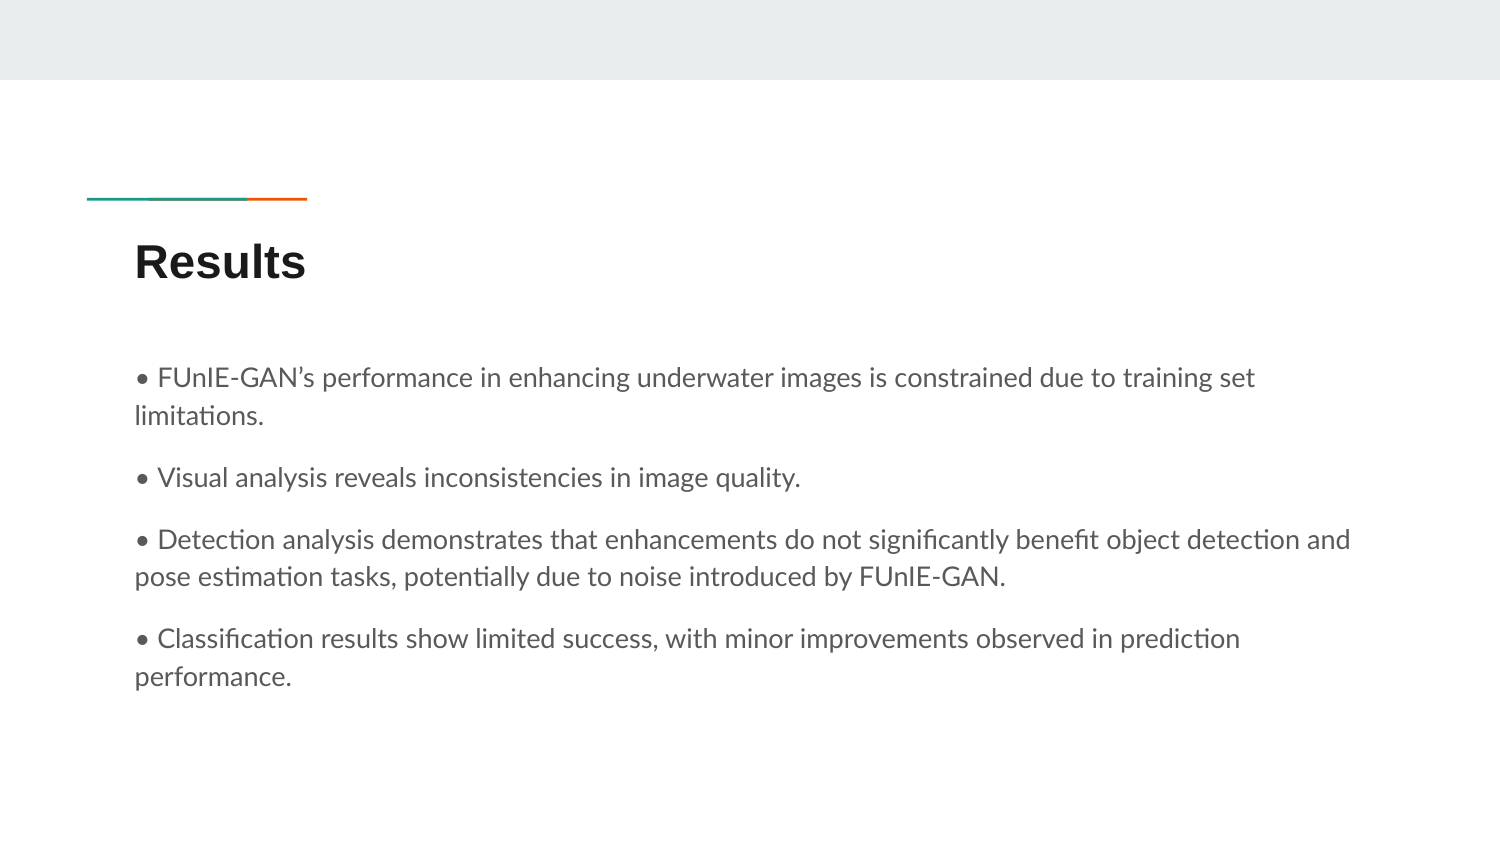

# Results
• FUnIE-GAN’s performance in enhancing underwater images is constrained due to training set limitations.
• Visual analysis reveals inconsistencies in image quality.
• Detection analysis demonstrates that enhancements do not significantly benefit object detection and pose estimation tasks, potentially due to noise introduced by FUnIE-GAN.
• Classification results show limited success, with minor improvements observed in prediction performance.